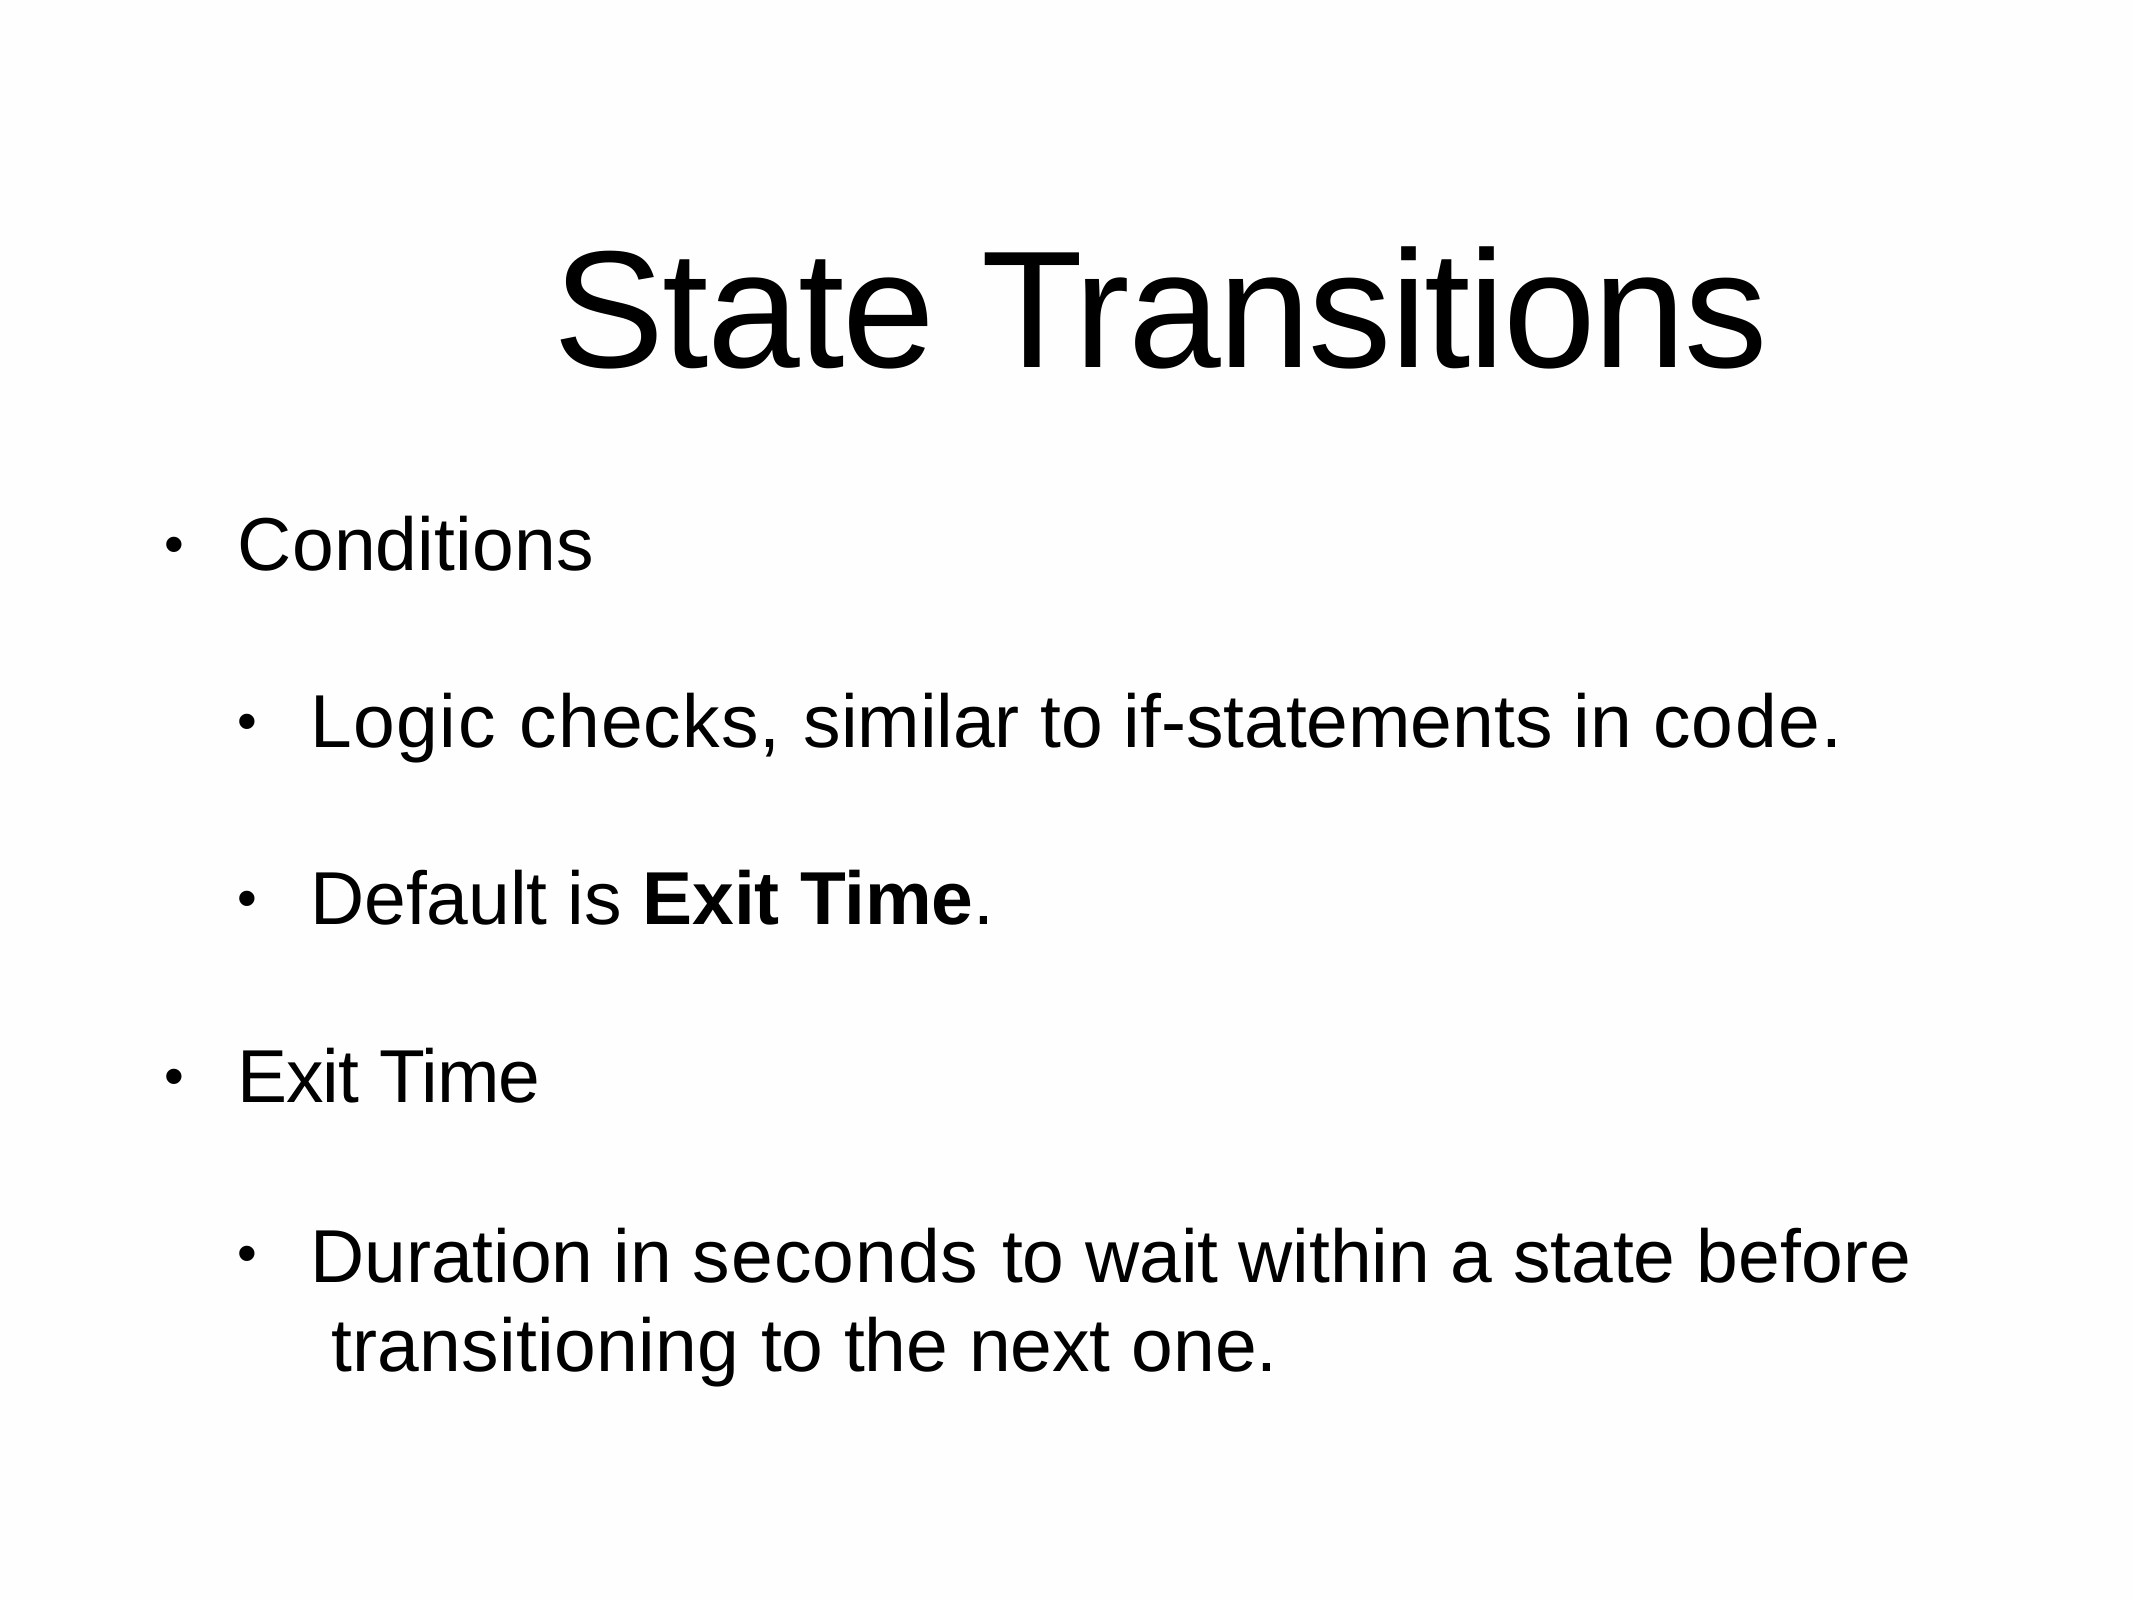

# State Transitions
Conditions
•
Logic checks, similar to if-statements in code.
•
Default is Exit Time.
•
Exit Time
•
Duration in seconds to wait within a state before  transitioning to the next one.
•